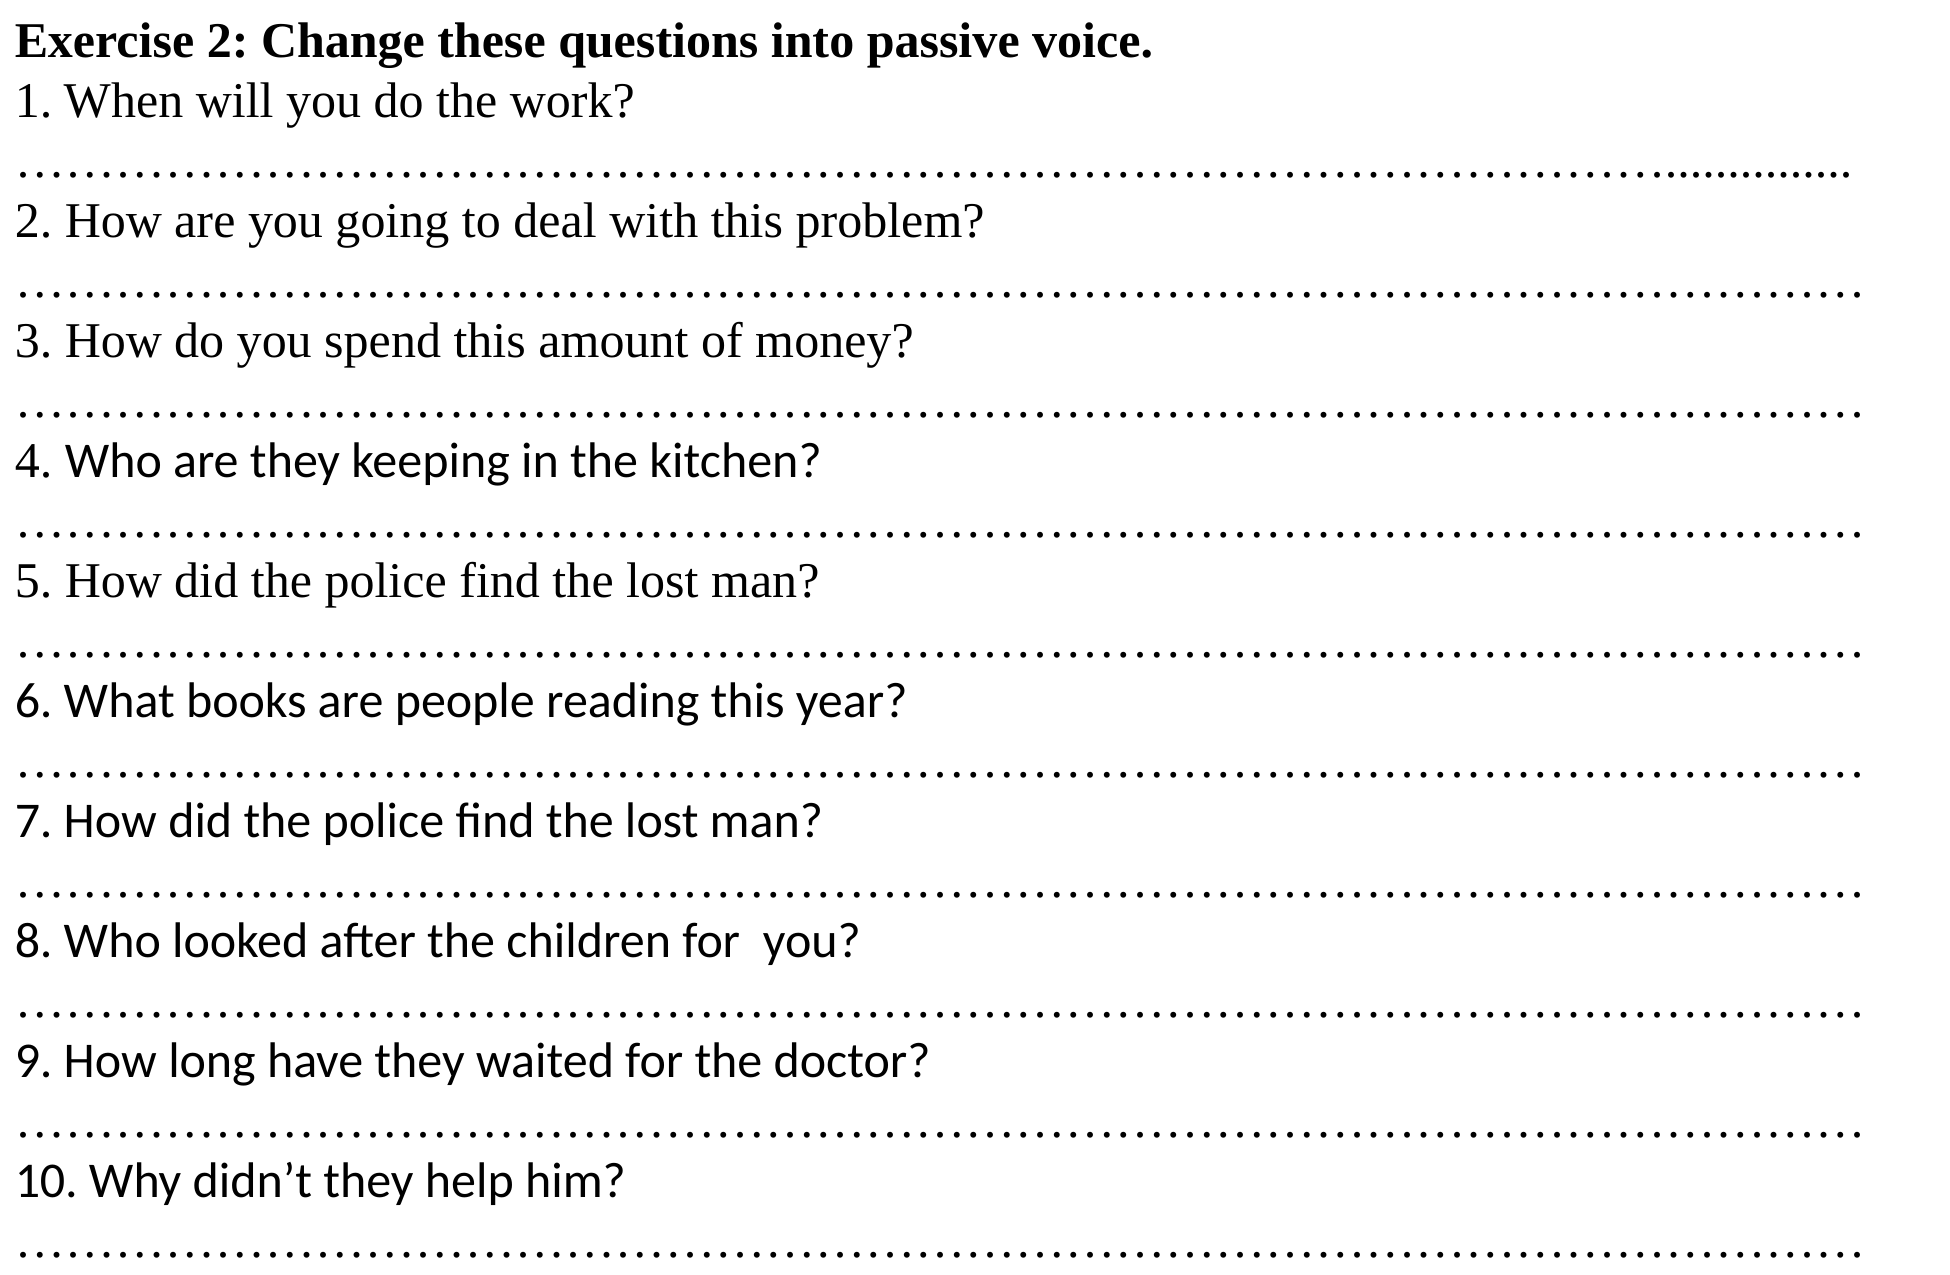

Exercise 2: Change these questions into passive voice.
1. When will you do the work?
………………………………………………………………………………………...............
2. How are you going to deal with this problem?
…………………………………………………………………………………………………
3. How do you spend this amount of money?
…………………………………………………………………………………………………
4. Who are they keeping in the kitchen? …………………………………………………………………………………………………
5. How did the police find the lost man?
…………………………………………………………………………………………………
6. What books are people reading this year?
…………………………………………………………………………………………………
7. How did the police find the lost man?
…………………………………………………………………………………………………
8. Who looked after the children for  you?
…………………………………………………………………………………………………
9. How long have they waited for the doctor?
…………………………………………………………………………………………………
10. Why didn’t they help him?
…………………………………………………………………………………………………